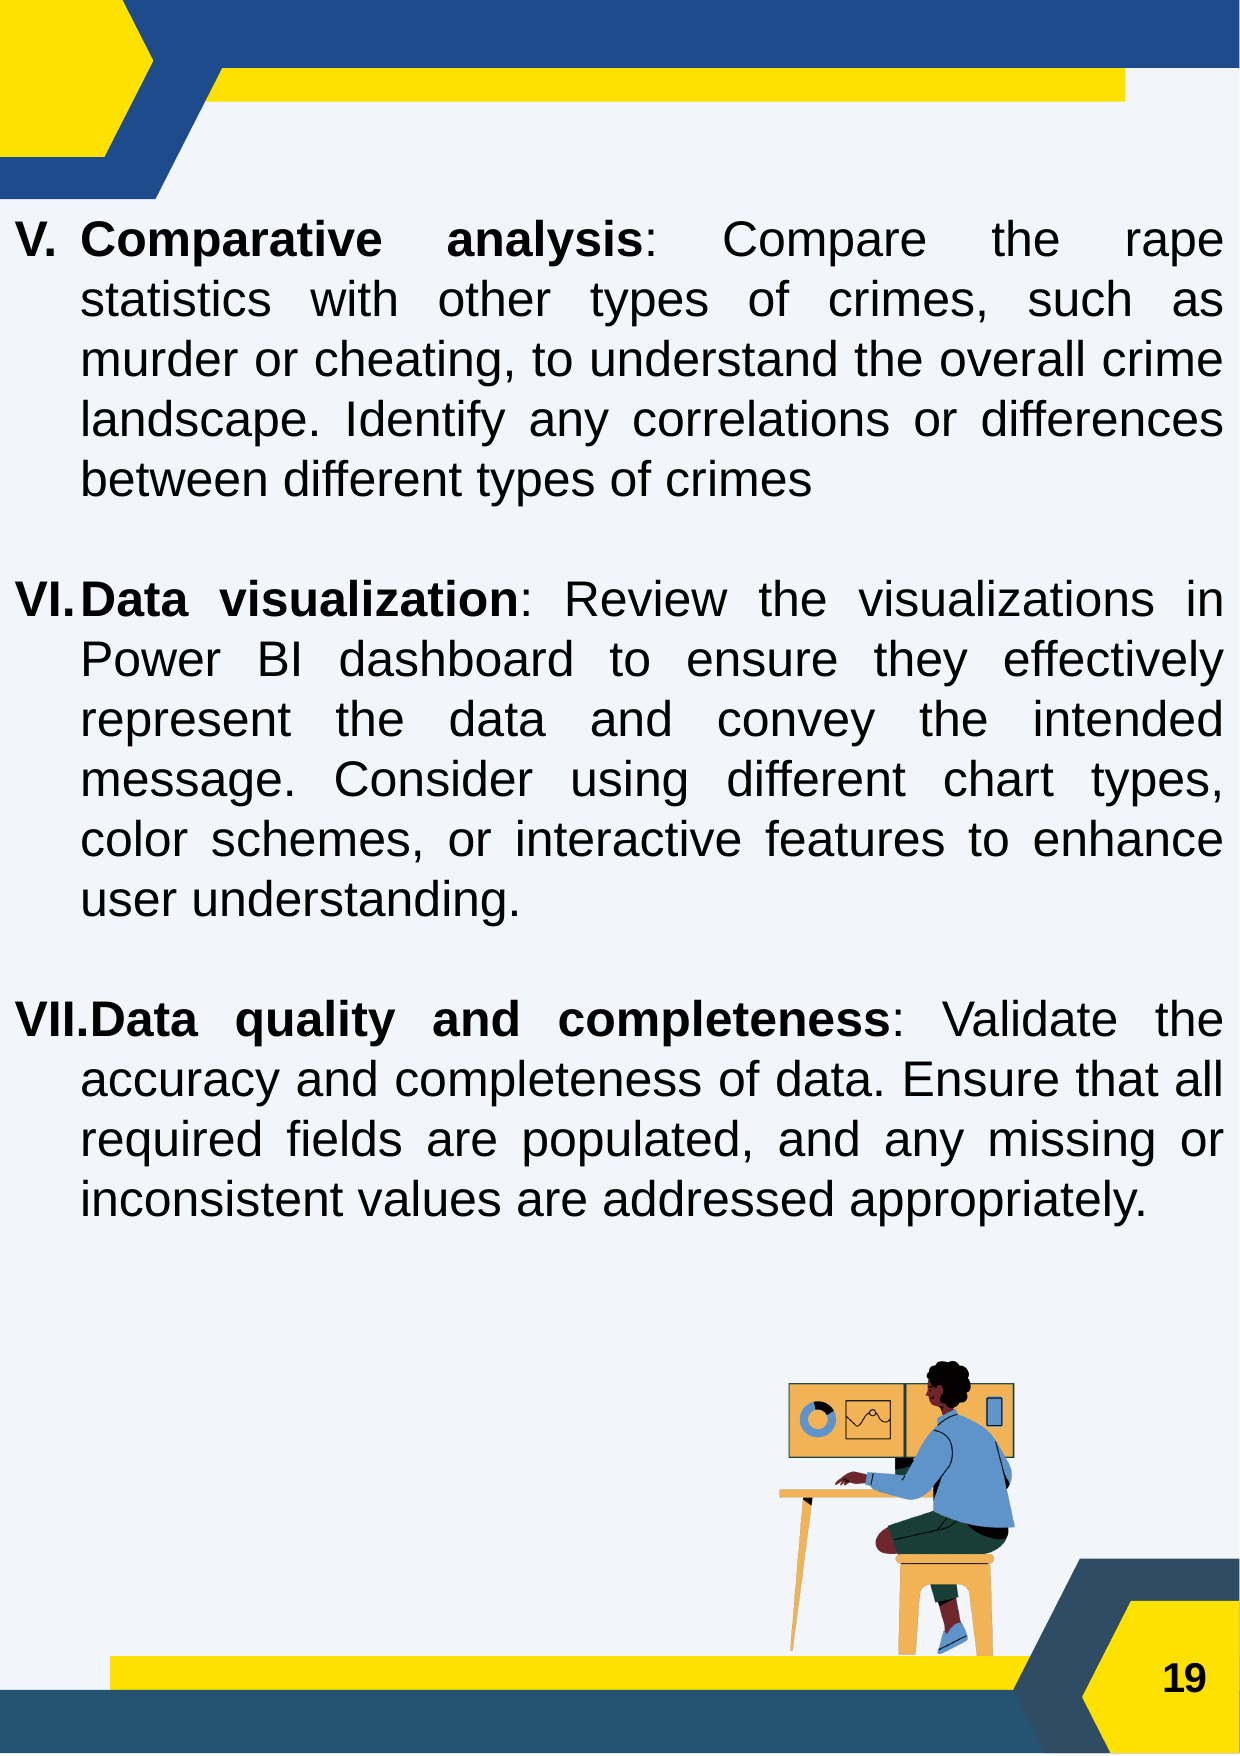

Comparative analysis: Compare the rape statistics with other types of crimes, such as murder or cheating, to understand the overall crime landscape. Identify any correlations or differences between different types of crimes

Data visualization: Review the visualizations in Power BI dashboard to ensure they effectively represent the data and convey the intended message. Consider using different chart types, color schemes, or interactive features to enhance user understanding.

Data quality and completeness: Validate the accuracy and completeness of data. Ensure that all required fields are populated, and any missing or inconsistent values are addressed appropriately.

19